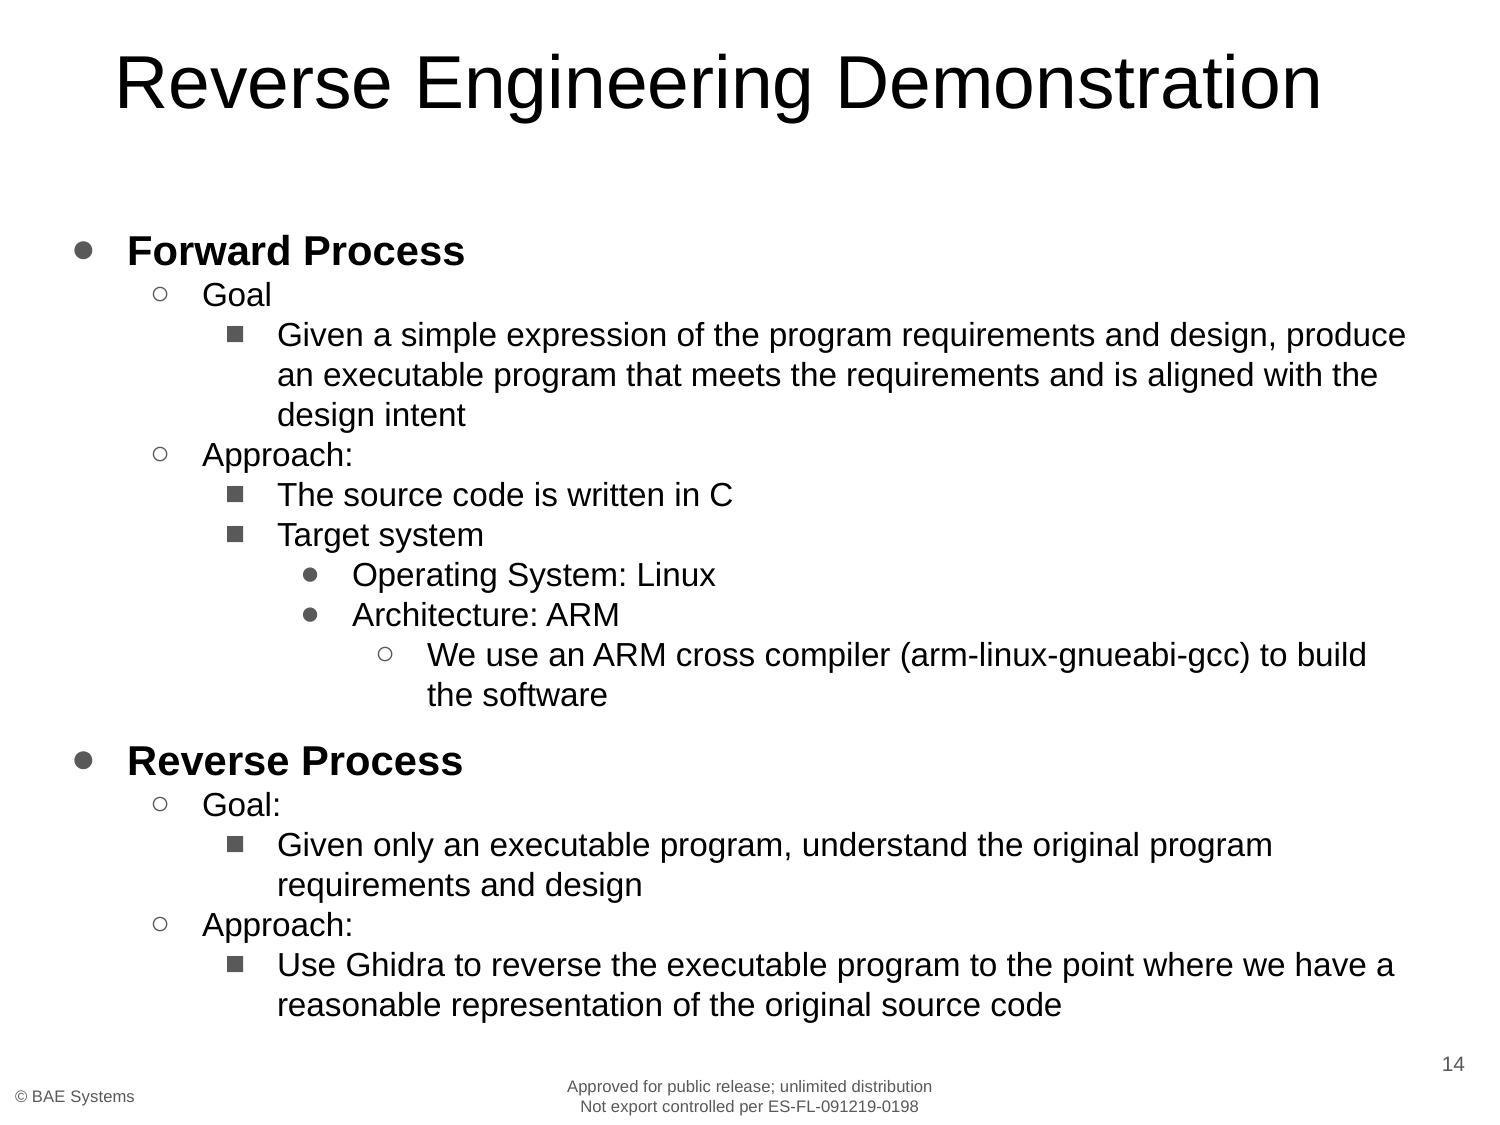

# Reverse Engineering Demonstration
Forward Process
Goal
Given a simple expression of the program requirements and design, produce an executable program that meets the requirements and is aligned with the design intent
Approach:
The source code is written in C
Target system
Operating System: Linux
Architecture: ARM
We use an ARM cross compiler (arm-linux-gnueabi-gcc) to build the software
Reverse Process
Goal:
Given only an executable program, understand the original program requirements and design
Approach:
Use Ghidra to reverse the executable program to the point where we have a reasonable representation of the original source code
14